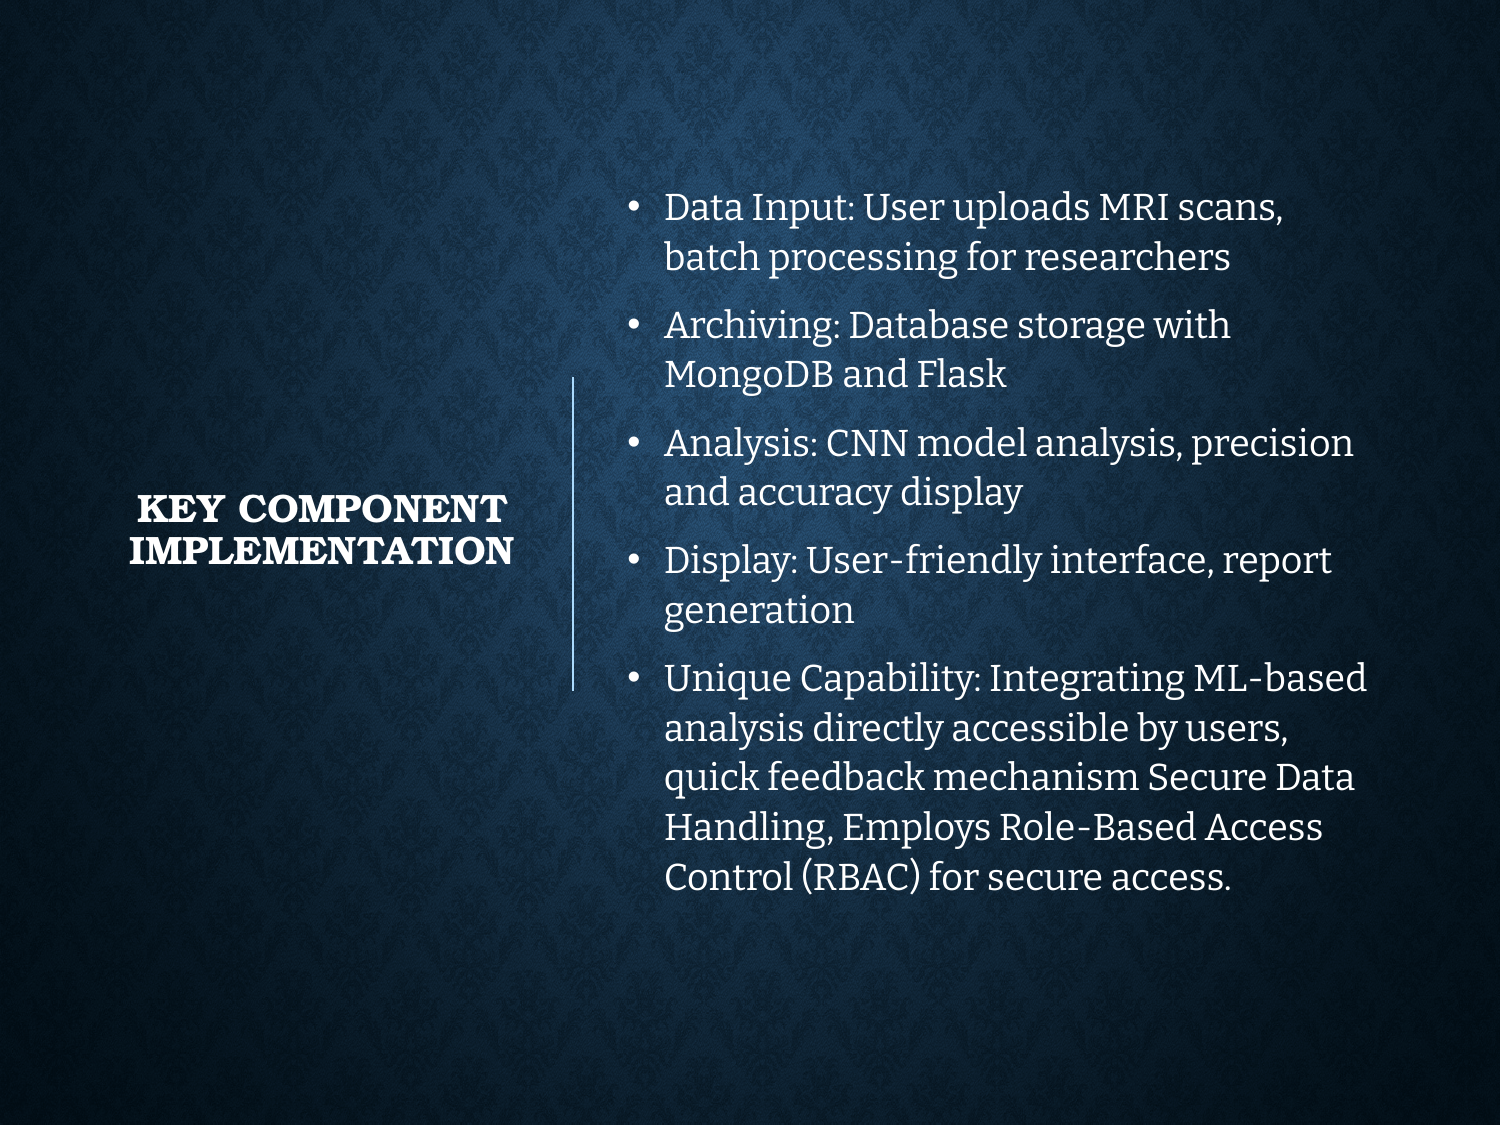

# Key Component Implementation
Data Input: User uploads MRI scans, batch processing for researchers
Archiving: Database storage with MongoDB and Flask
Analysis: CNN model analysis, precision and accuracy display
Display: User-friendly interface, report generation
Unique Capability: Integrating ML-based analysis directly accessible by users, quick feedback mechanism Secure Data Handling, Employs Role-Based Access Control (RBAC) for secure access.